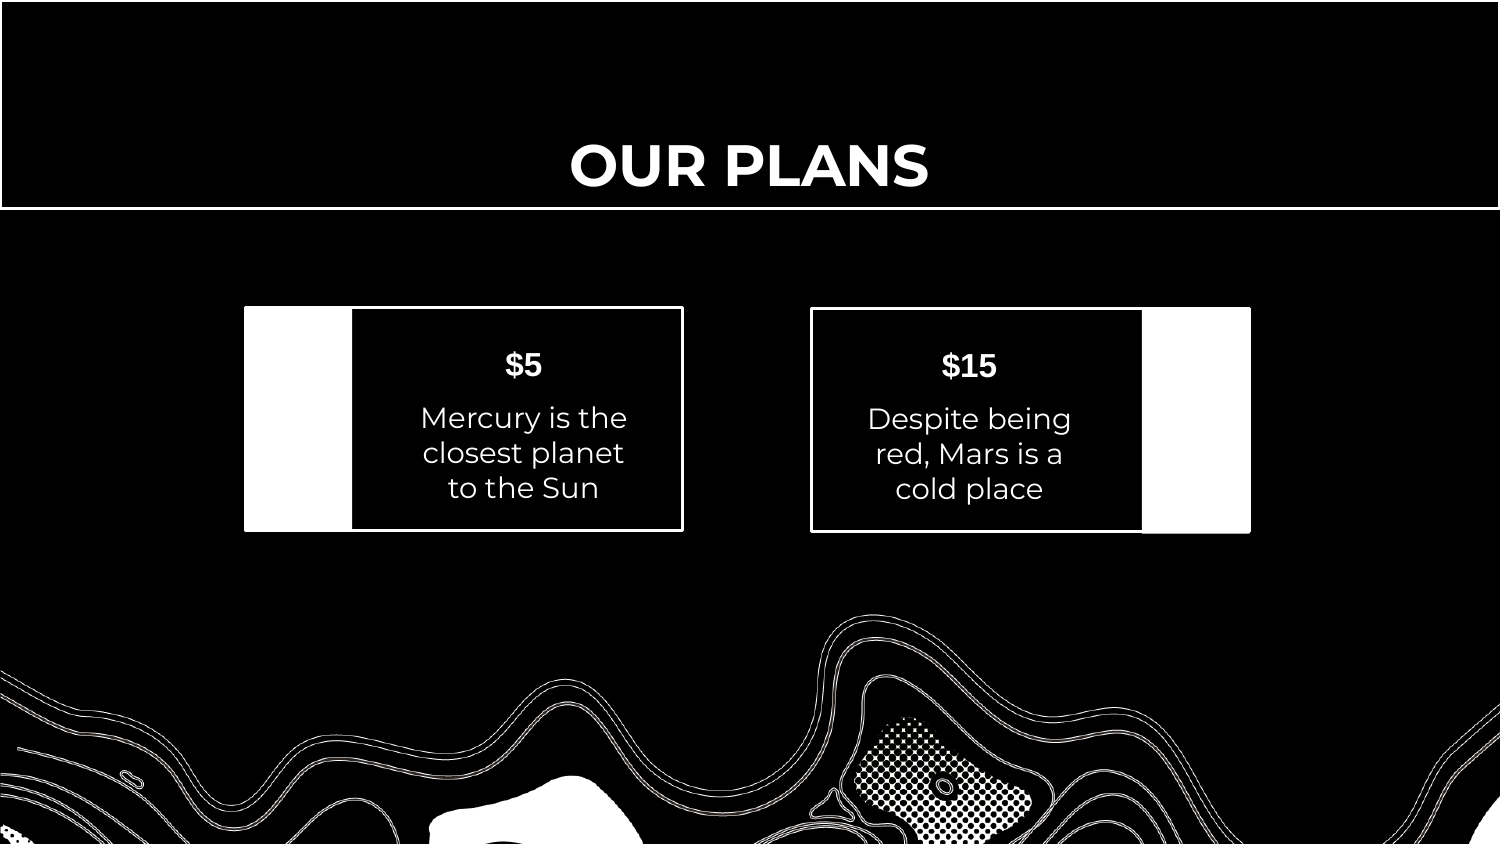

# OUR PLANS

$5
$15
BASIC
PRO
Mercury is the closest planet to the Sun
Despite being red, Mars is a cold place